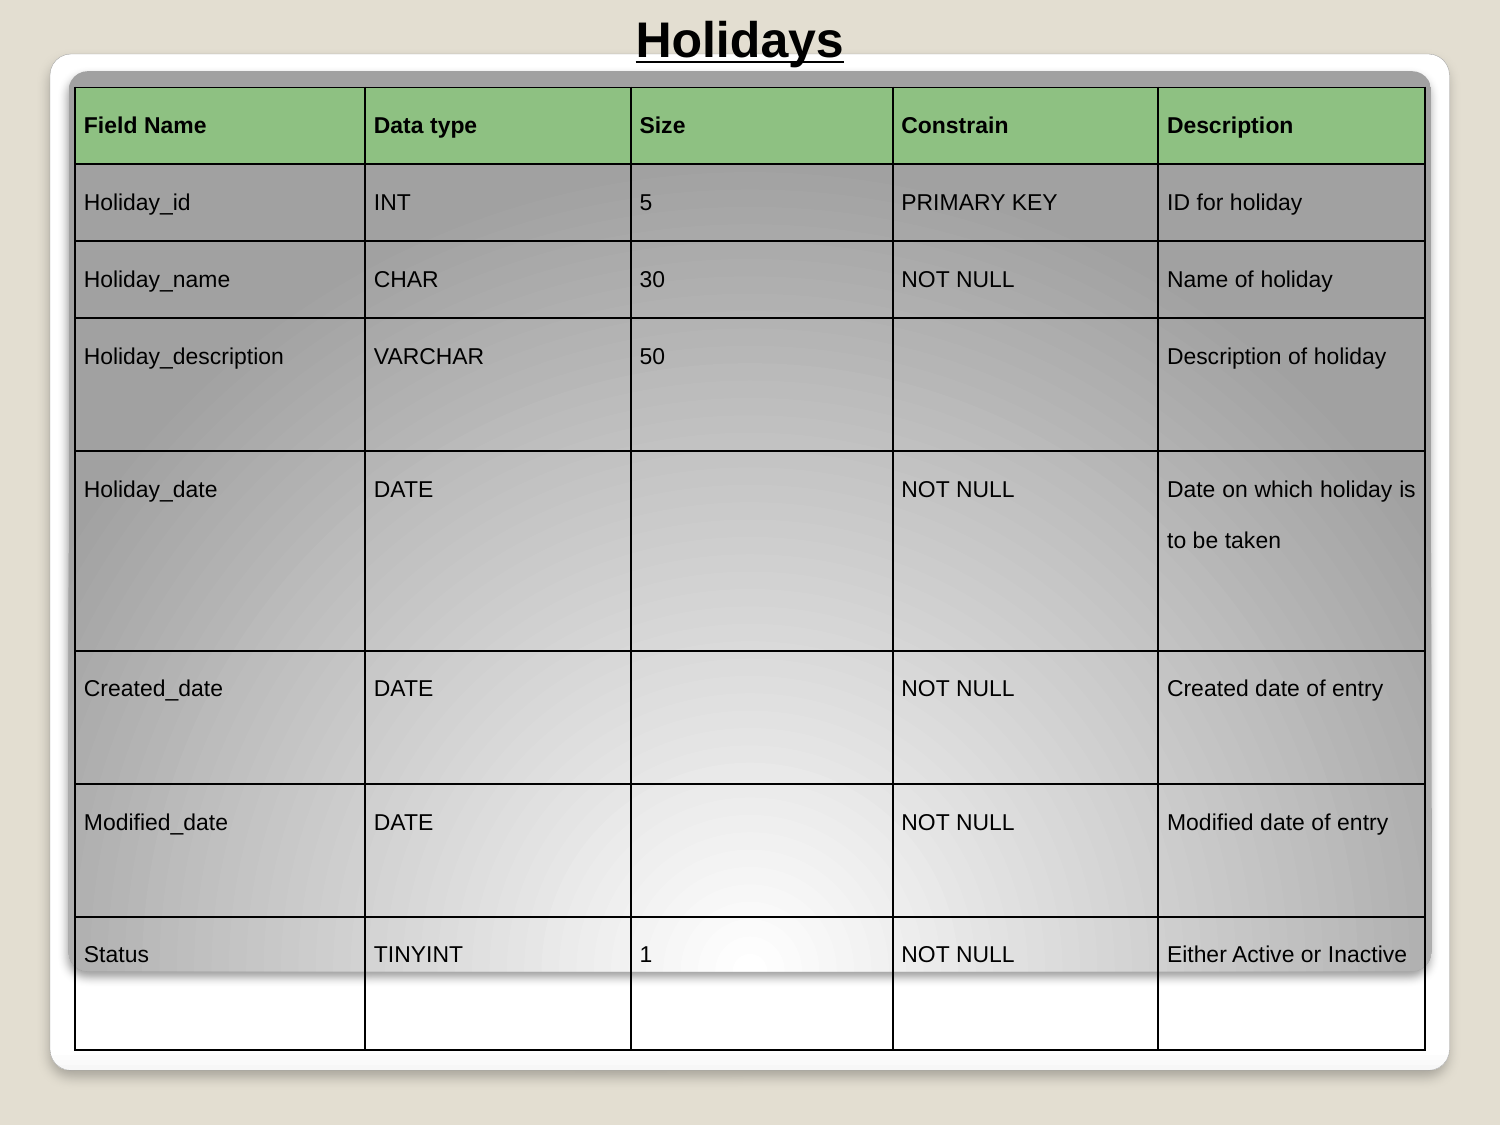

Holidays
| Field Name | Data type | Size | Constrain | Description |
| --- | --- | --- | --- | --- |
| Holiday\_id | INT | 5 | PRIMARY KEY | ID for holiday |
| Holiday\_name | CHAR | 30 | NOT NULL | Name of holiday |
| Holiday\_description | VARCHAR | 50 |  | Description of holiday |
| Holiday\_date | DATE |  | NOT NULL | Date on which holiday is to be taken |
| Created\_date | DATE |  | NOT NULL | Created date of entry |
| Modified\_date | DATE |  | NOT NULL | Modified date of entry |
| Status | TINYINT | 1 | NOT NULL | Either Active or Inactive |